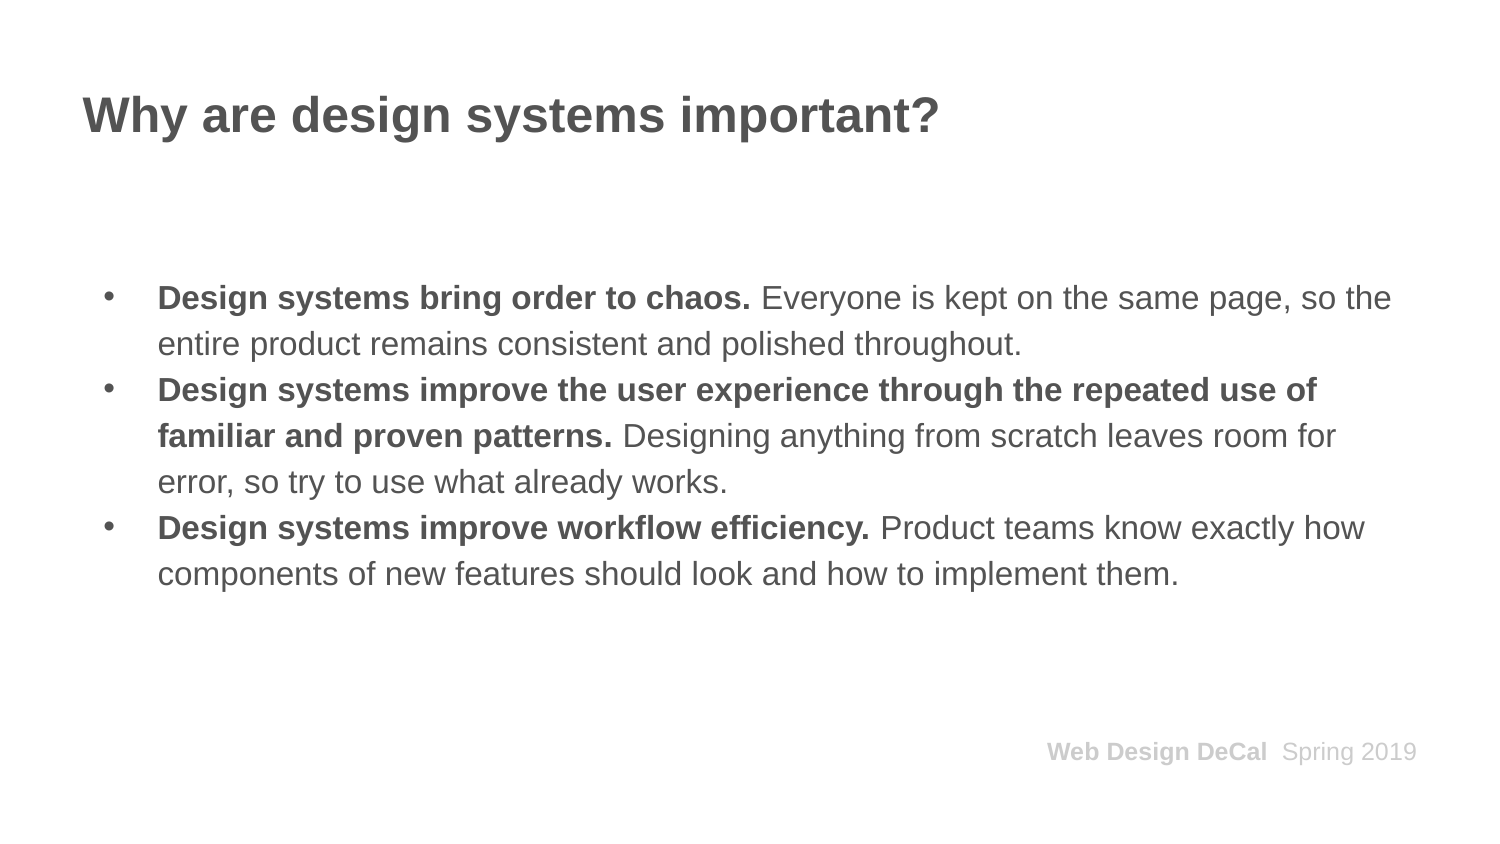

# Why are design systems important?
Design systems bring order to chaos. Everyone is kept on the same page, so the entire product remains consistent and polished throughout.
Design systems improve the user experience through the repeated use of familiar and proven patterns. Designing anything from scratch leaves room for error, so try to use what already works.
Design systems improve workflow efficiency. Product teams know exactly how components of new features should look and how to implement them.